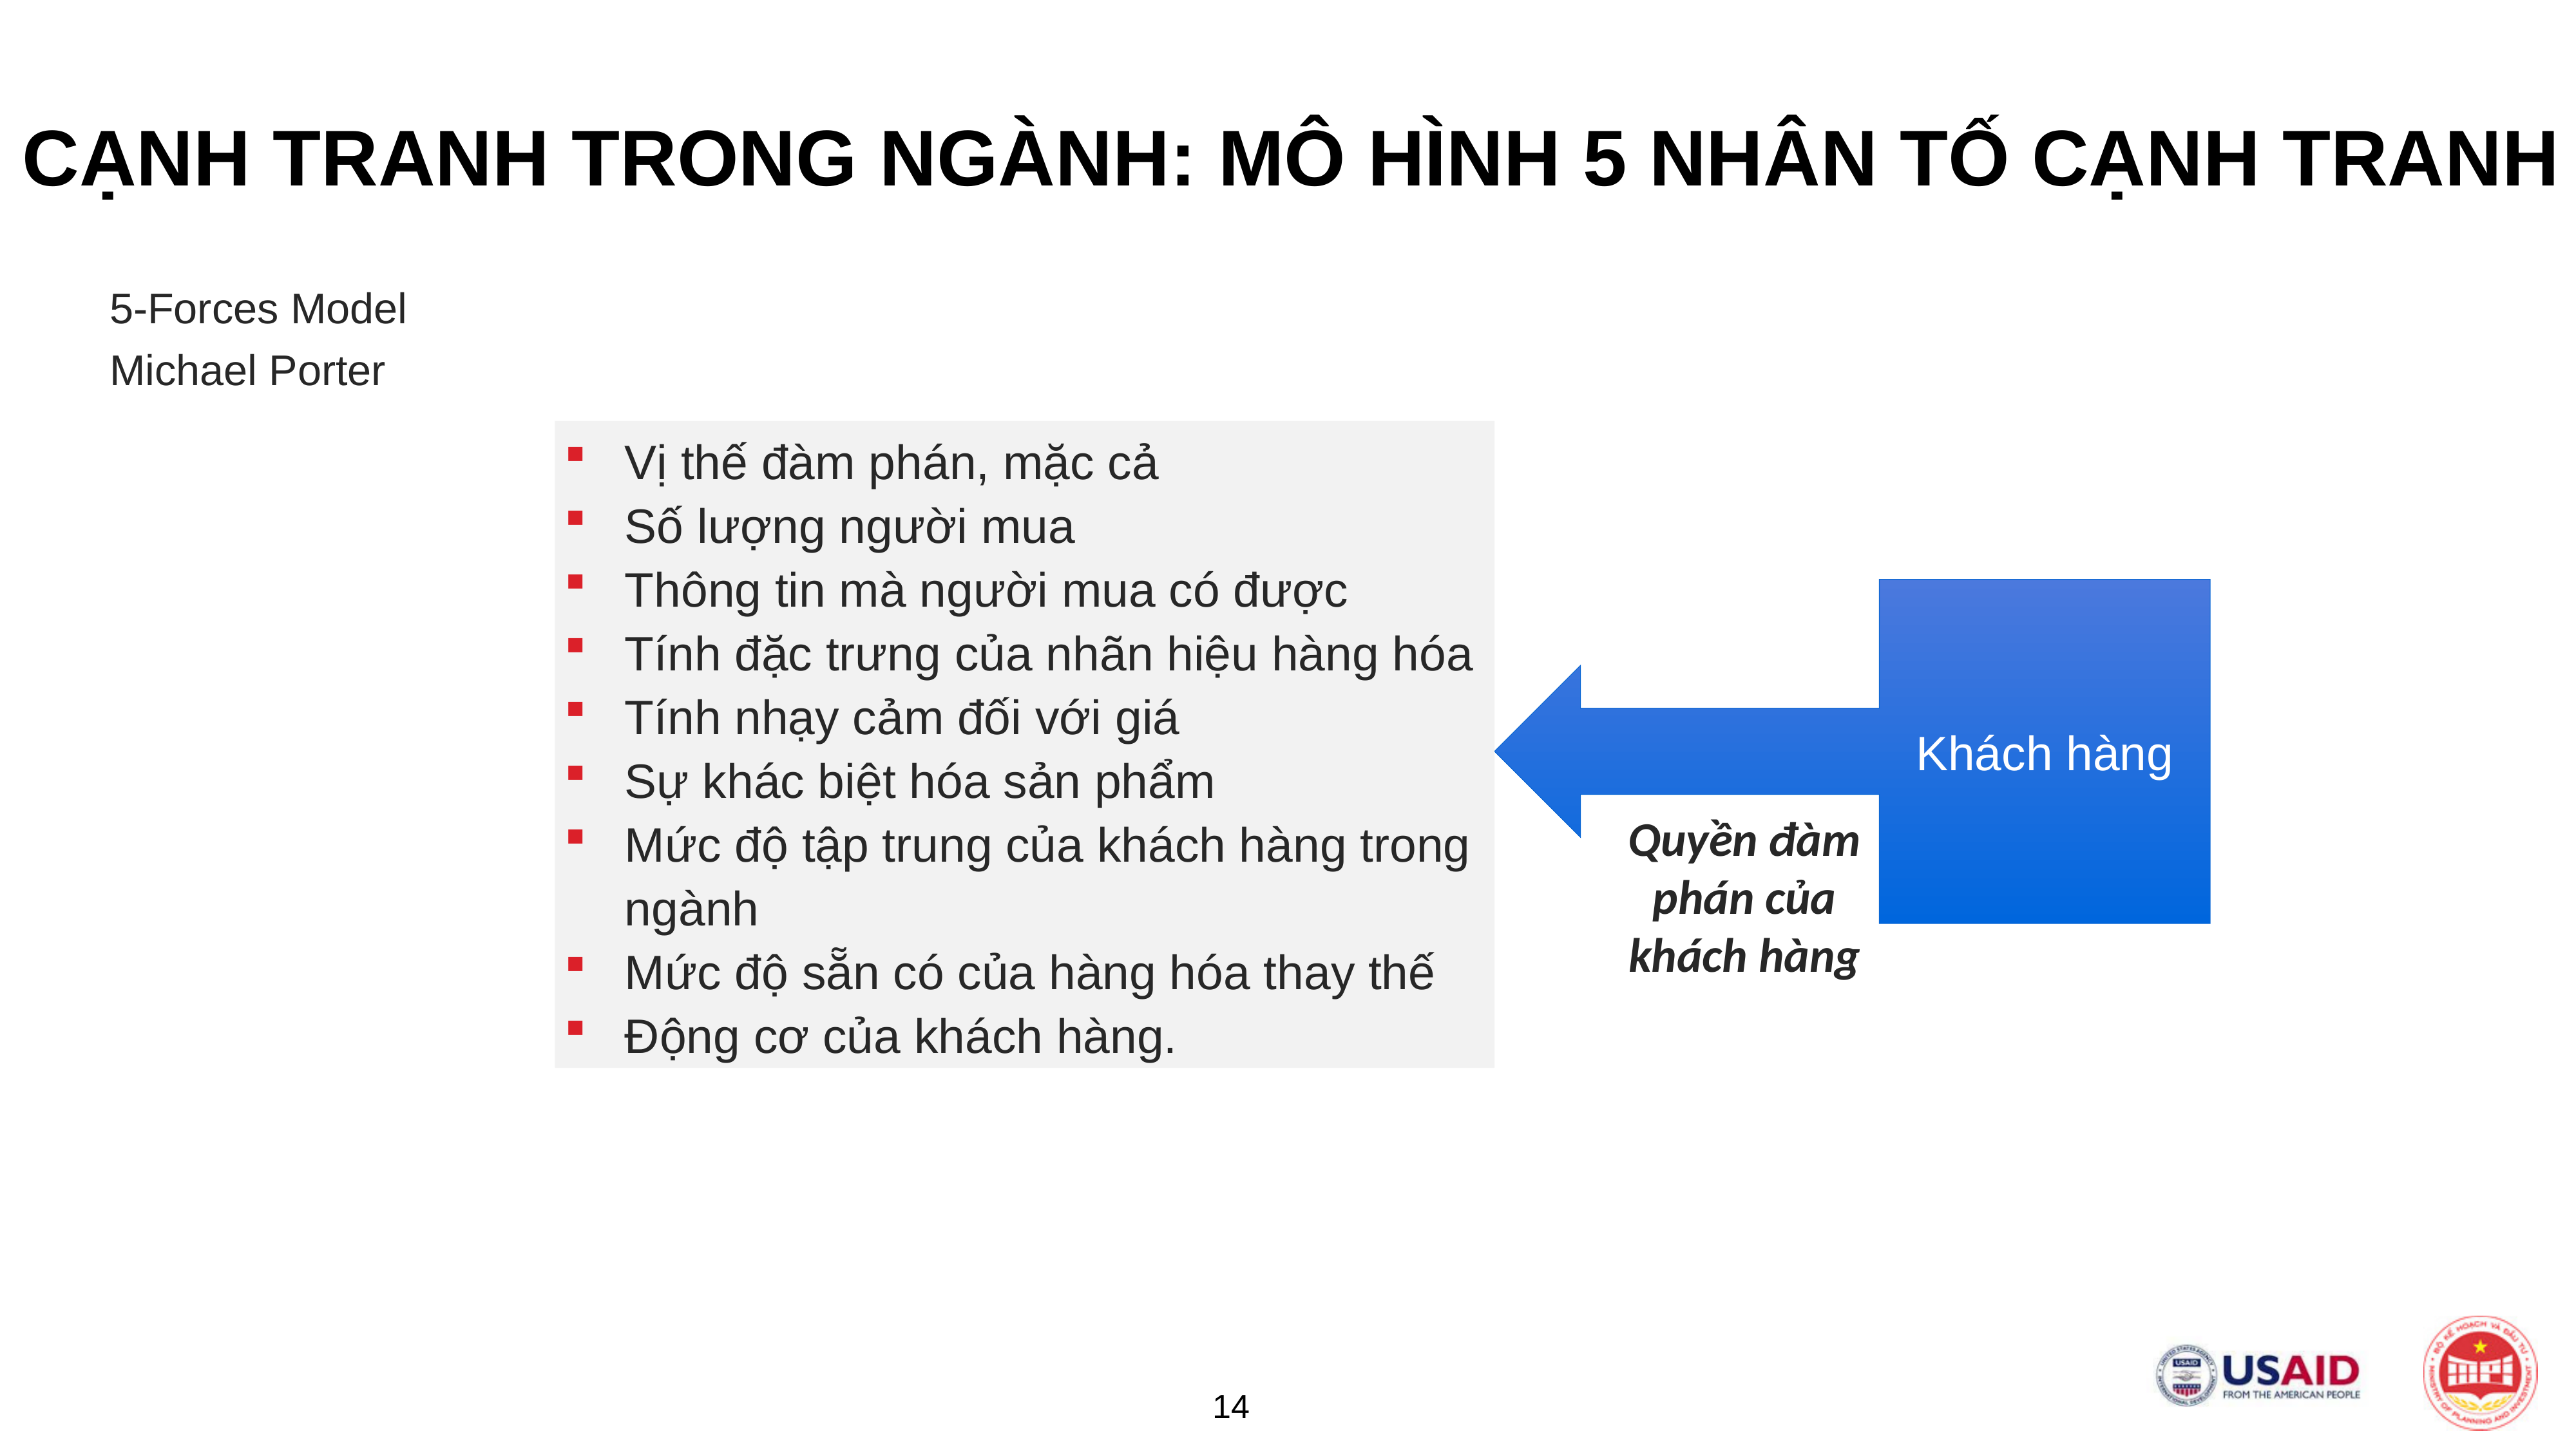

CẠNH TRANH TRONG NGÀNH: MÔ HÌNH 5 NHÂN TỐ CẠNH TRANH
5-Forces Model
Michael Porter
Vị thế đàm phán, mặc cả
Số lượng người mua
Thông tin mà người mua có được
Tính đặc trưng của nhãn hiệu hàng hóa
Tính nhạy cảm đối với giá
Sự khác biệt hóa sản phẩm
Mức độ tập trung của khách hàng trong ngành
Mức độ sẵn có của hàng hóa thay thế
Động cơ của khách hàng.
Khách hàng
Quyền đàm phán của khách hàng